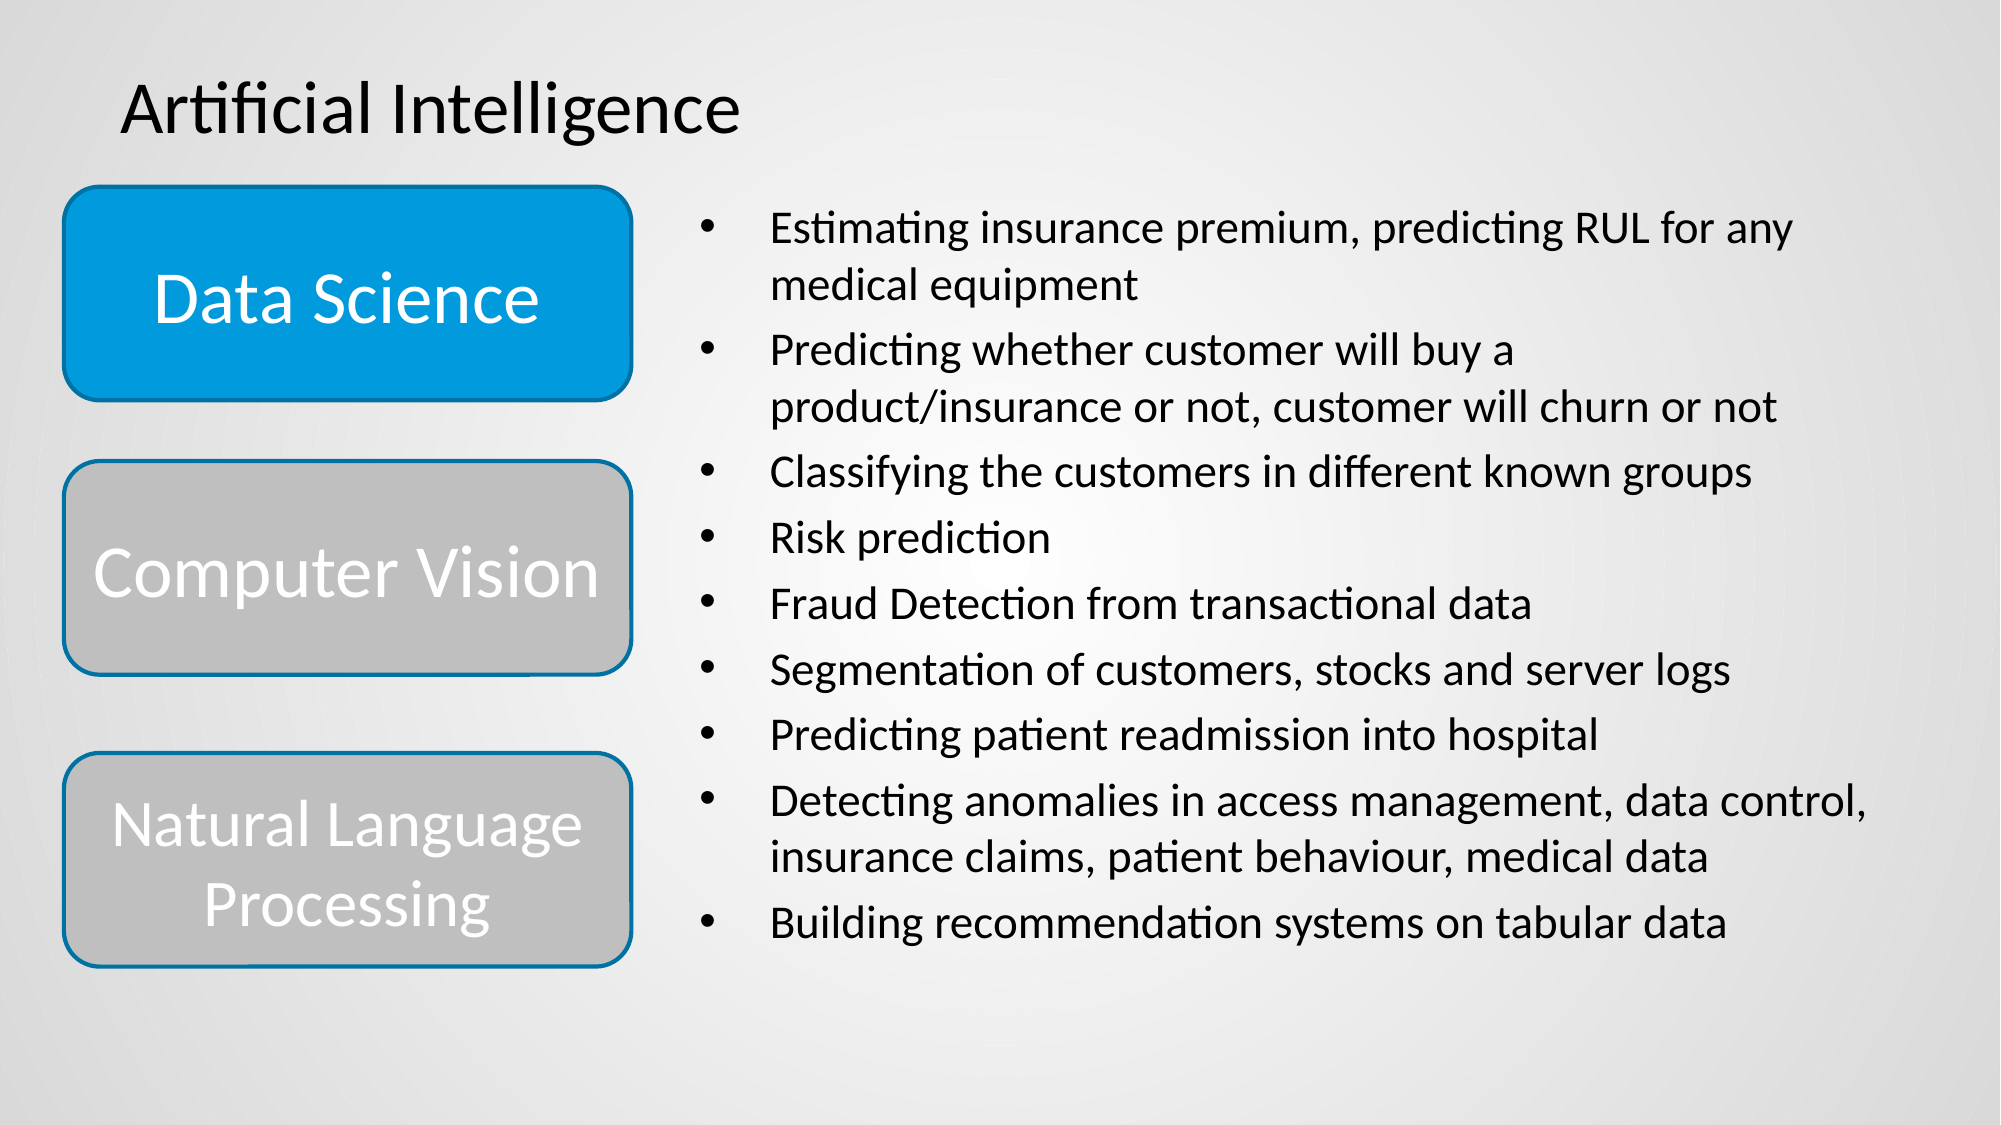

# Artificial Intelligence
Data Science
Computer Vision
Natural Language Processing
Estimating insurance premium, predicting RUL for any medical equipment
Predicting whether customer will buy a product/insurance or not, customer will churn or not
Classifying the customers in different known groups
Risk prediction
Fraud Detection from transactional data
Segmentation of customers, stocks and server logs
Predicting patient readmission into hospital
Detecting anomalies in access management, data control, insurance claims, patient behaviour, medical data
Building recommendation systems on tabular data